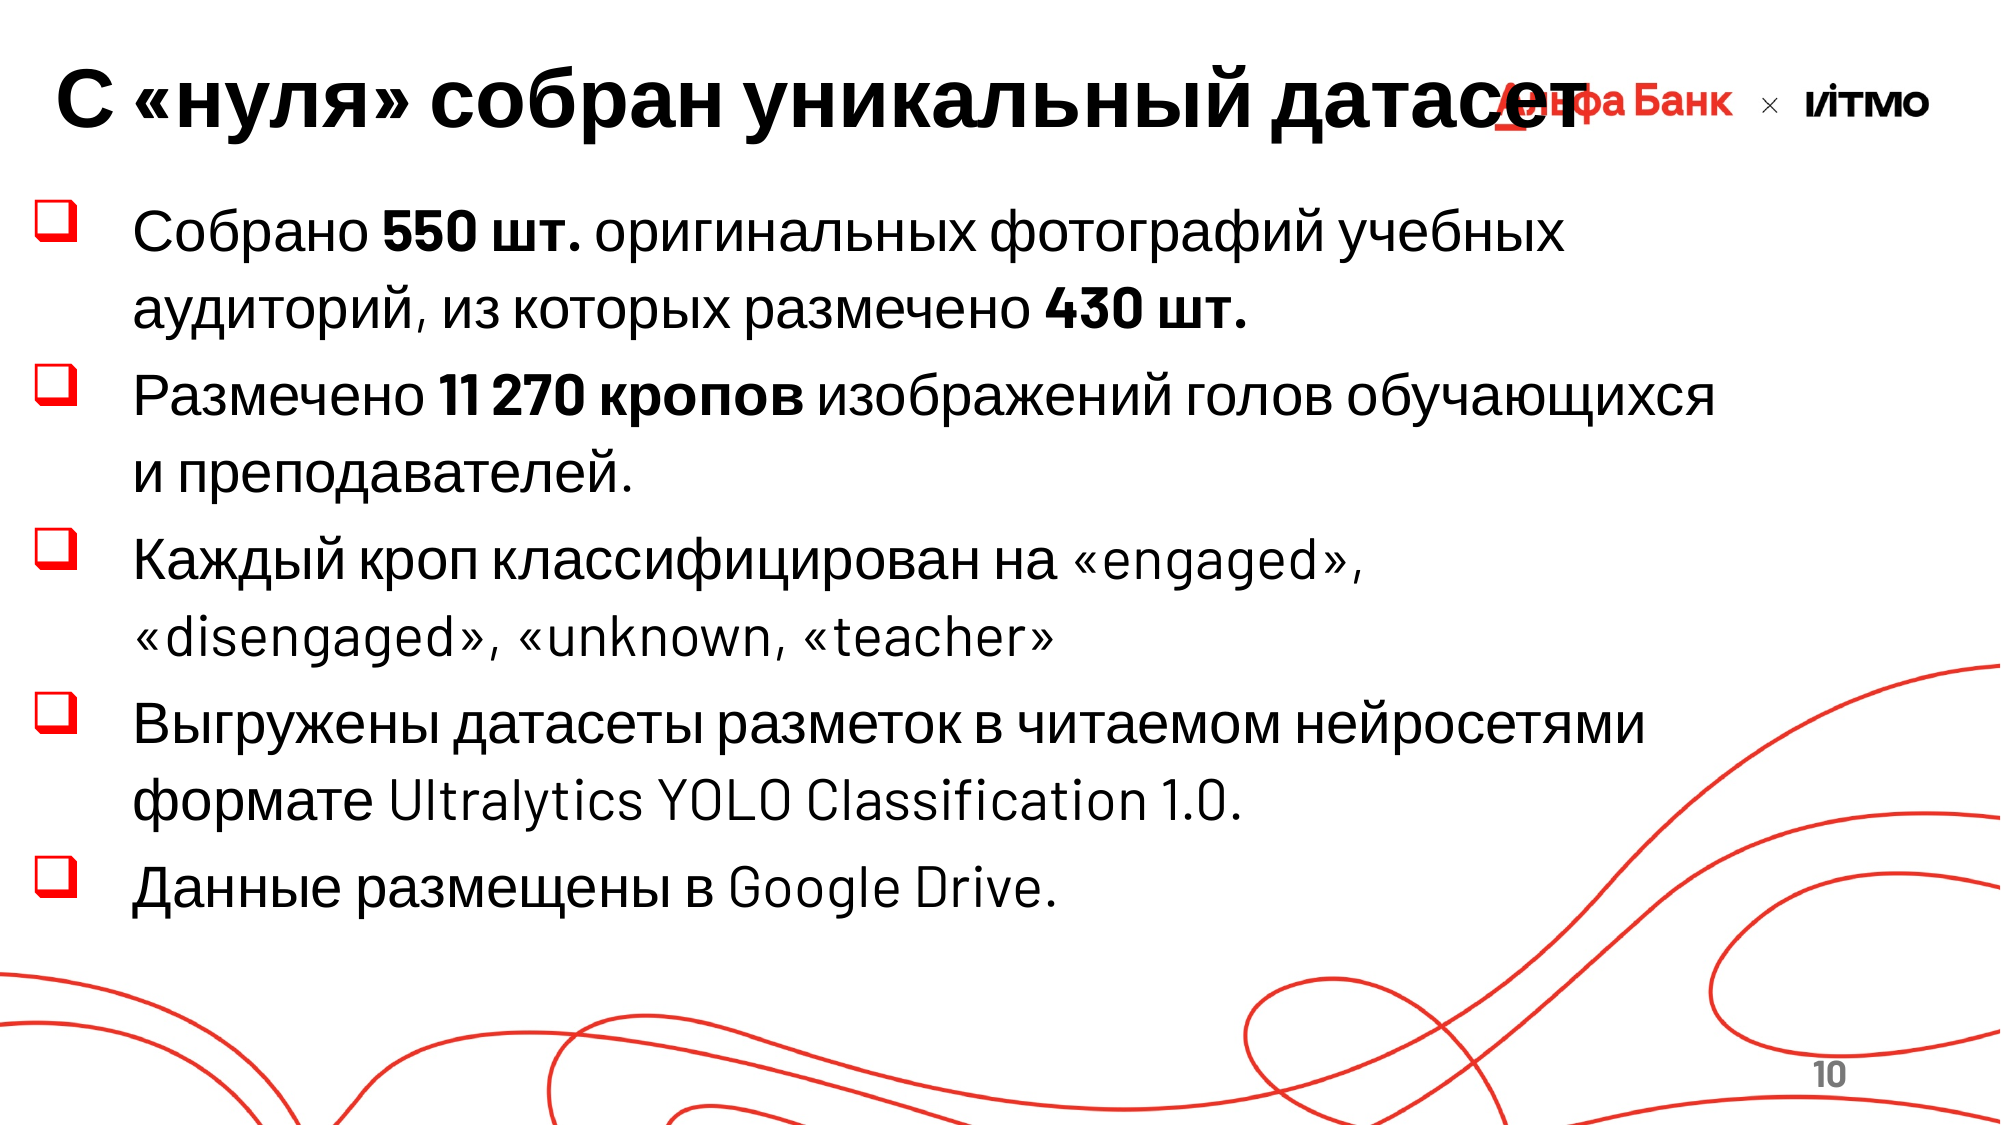

С «нуля» собран уникальный датасет
Собрано 550 шт. оригинальных фотографий учебных аудиторий, из которых размечено 430 шт.
Размечено 11 270 кропов изображений голов обучающихся и преподавателей.
Каждый кроп классифицирован на «engaged», «disengaged», «unknown, «teacher»
Выгружены датасеты разметок в читаемом нейросетями формате Ultralytics YOLO Classification 1.0.
Данные размещены в Google Drive.
10